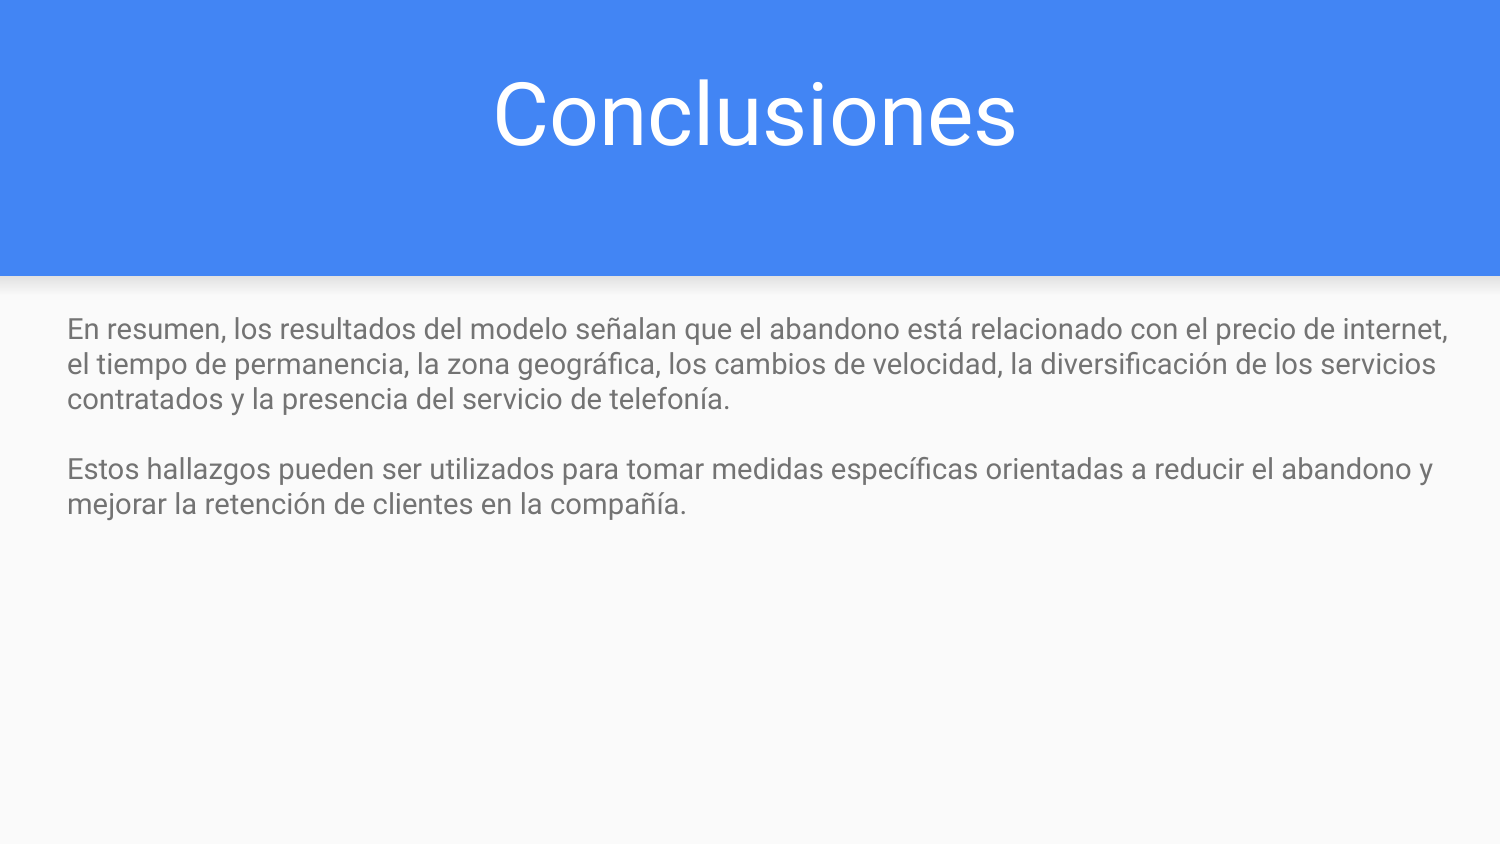

# Conclusiones
En resumen, los resultados del modelo señalan que el abandono está relacionado con el precio de internet, el tiempo de permanencia, la zona geográfica, los cambios de velocidad, la diversificación de los servicios contratados y la presencia del servicio de telefonía.

Estos hallazgos pueden ser utilizados para tomar medidas específicas orientadas a reducir el abandono y mejorar la retención de clientes en la compañía.